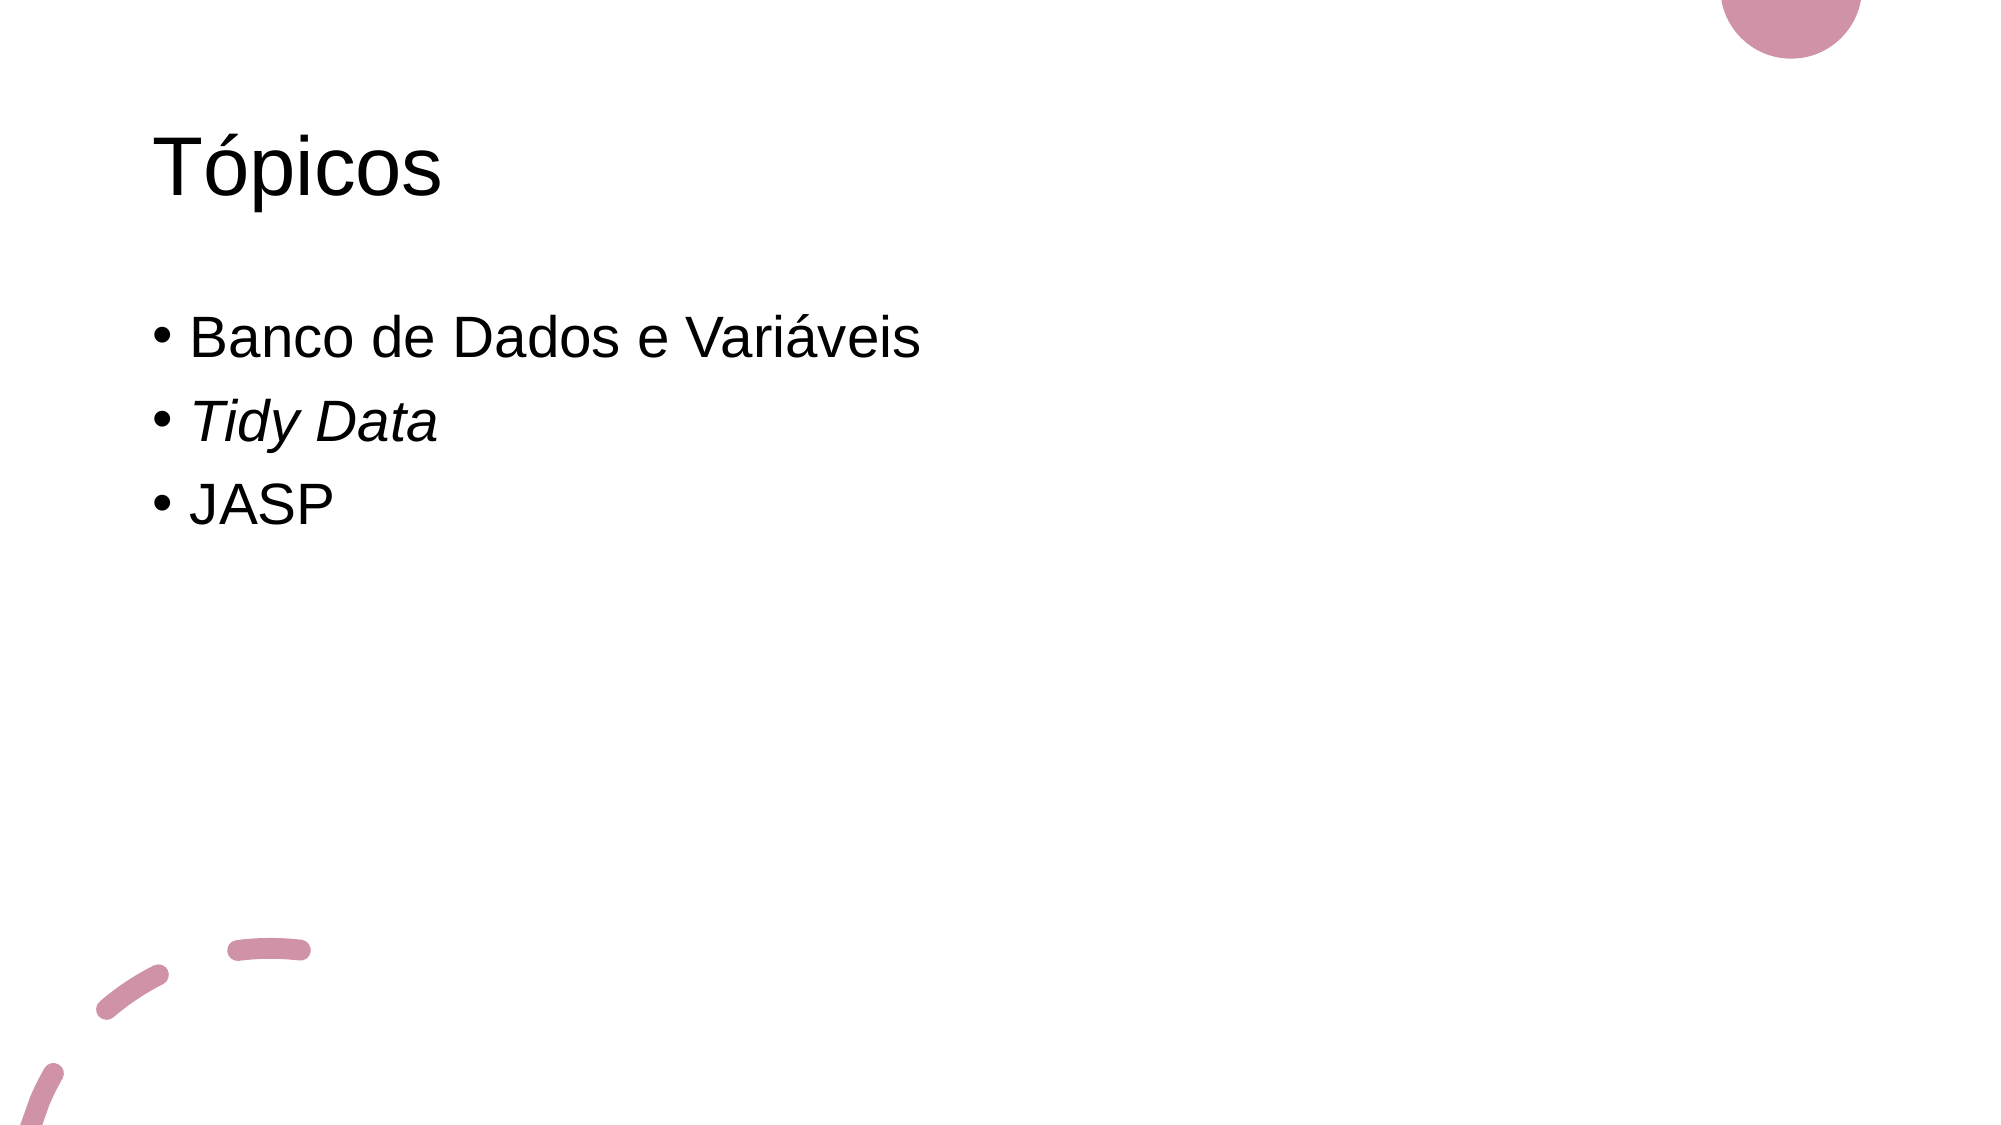

# Tópicos
Banco de Dados e Variáveis
Tidy Data
JASP